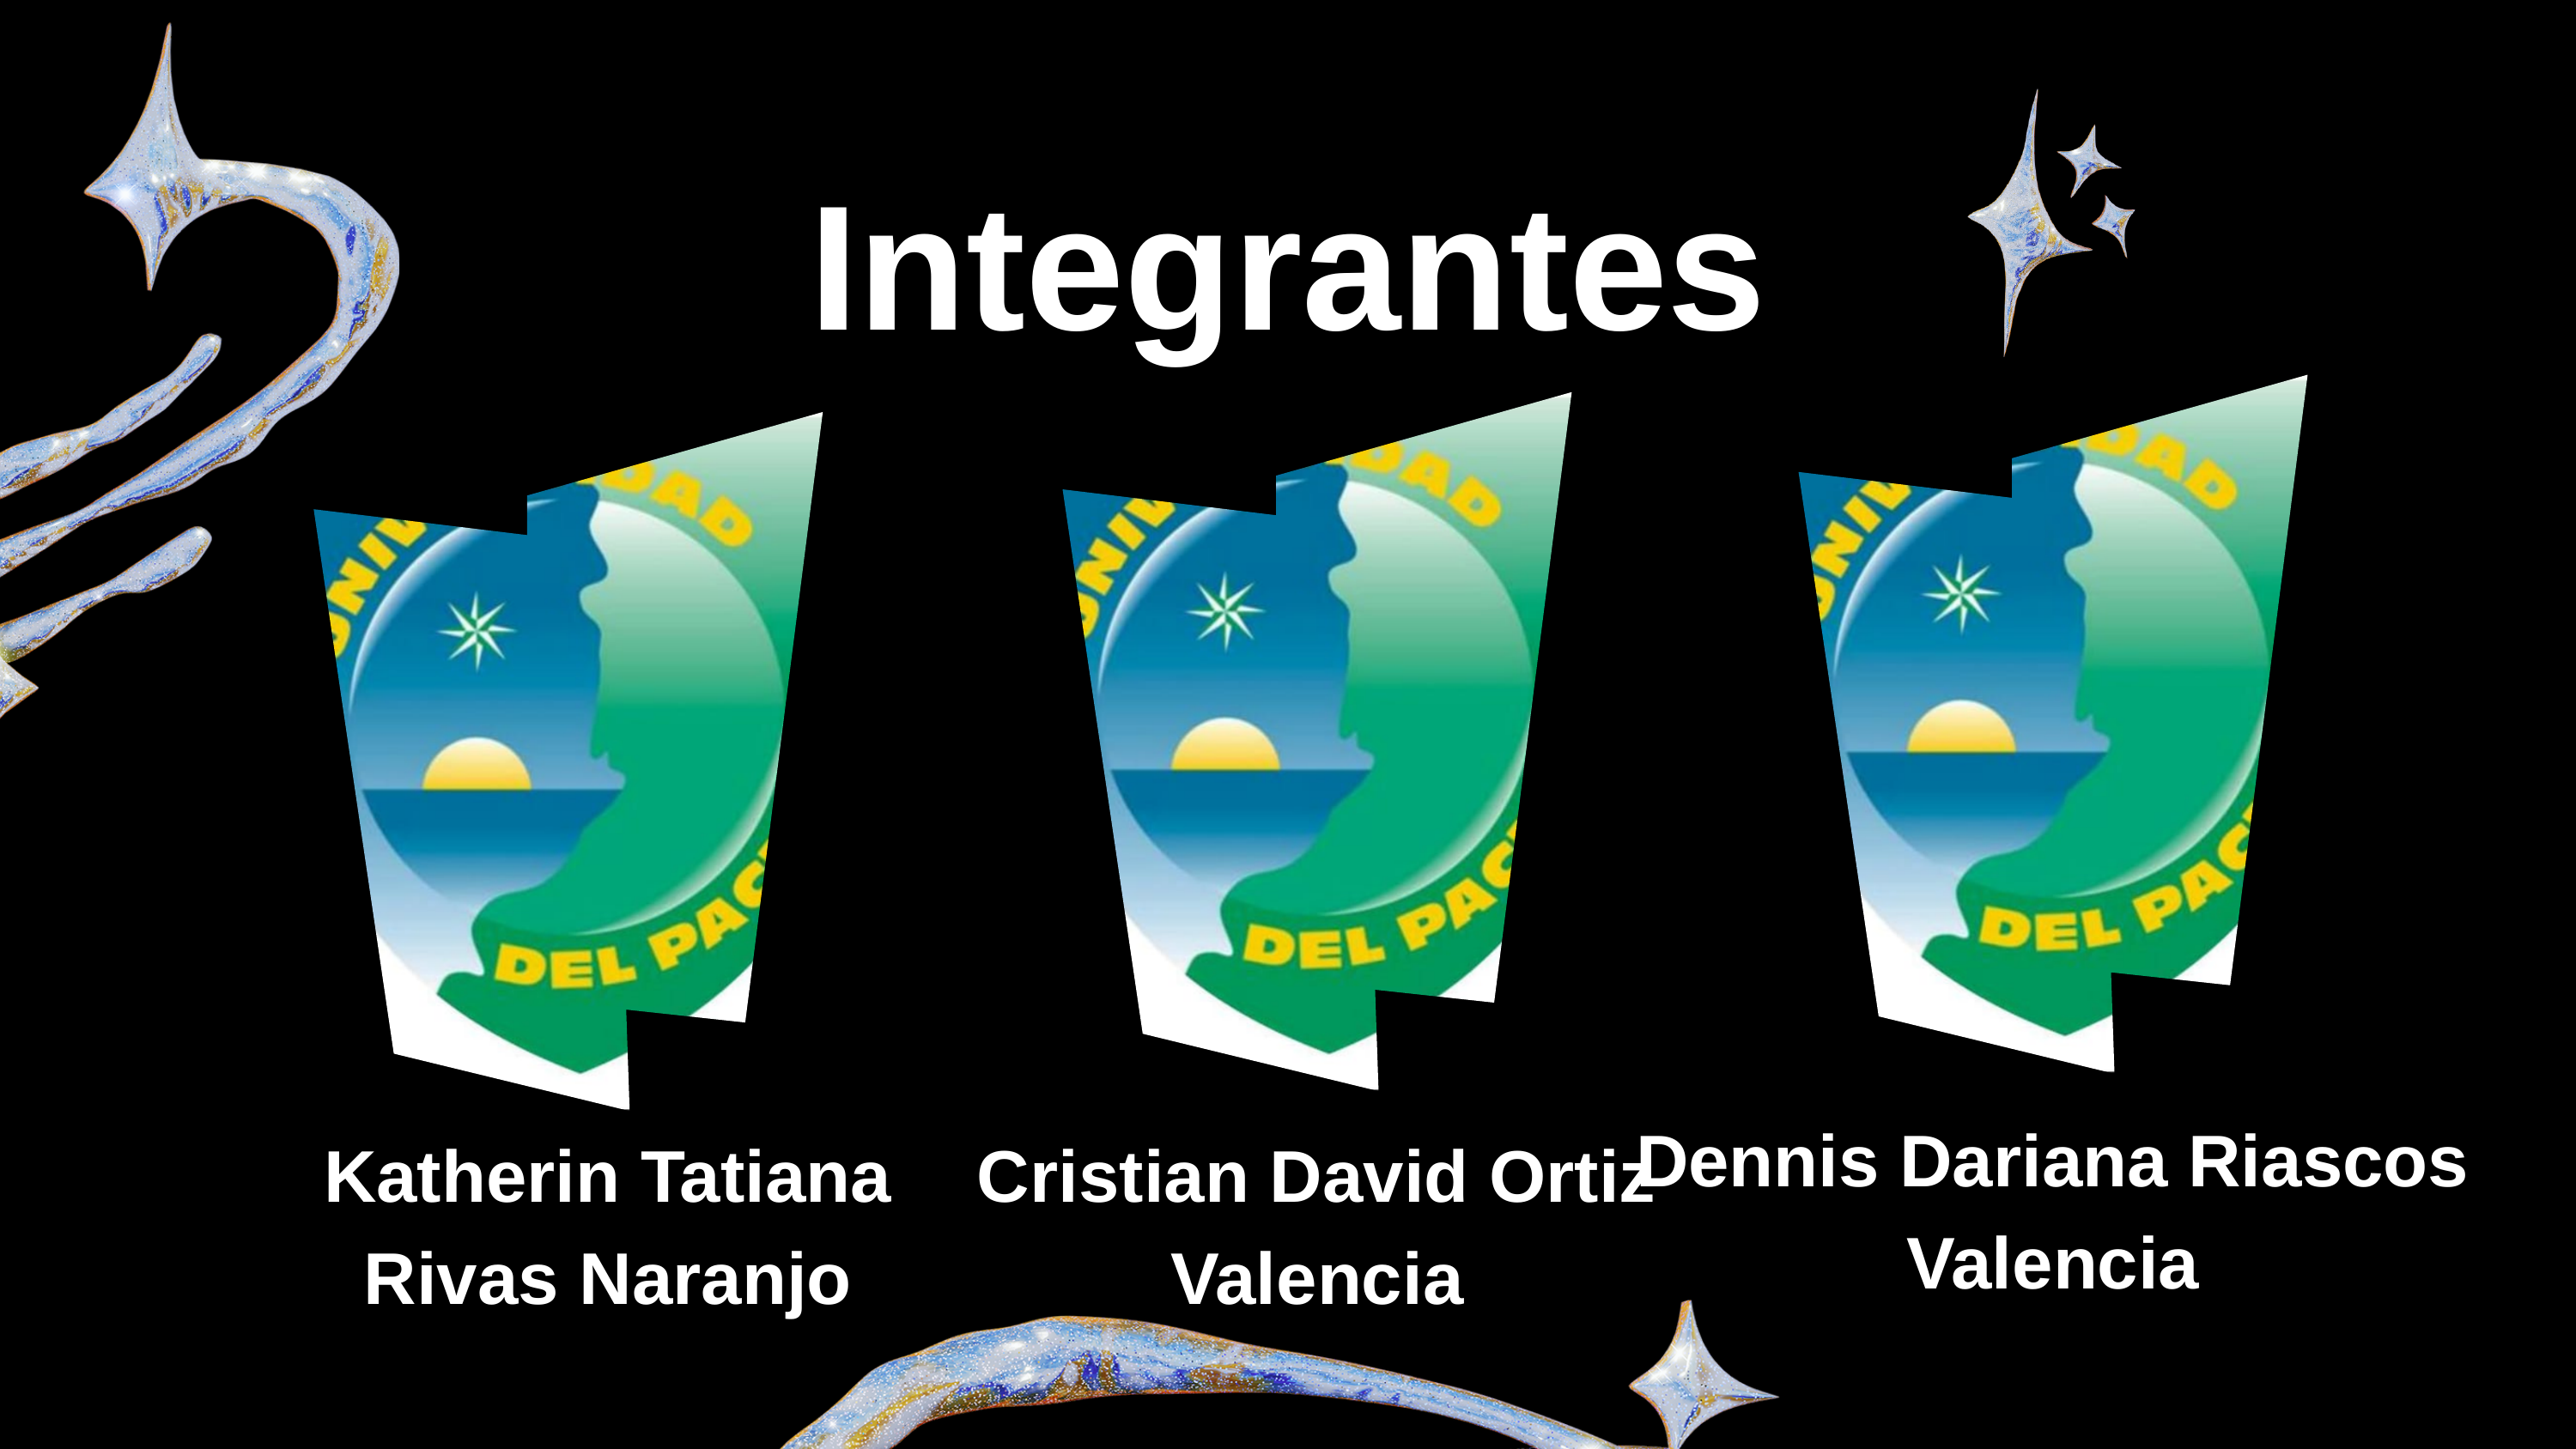

Integrantes

Dennis Dariana Riascos Valencia
Katherin Tatiana Rivas Naranjo
Cristian David Ortiz Valencia